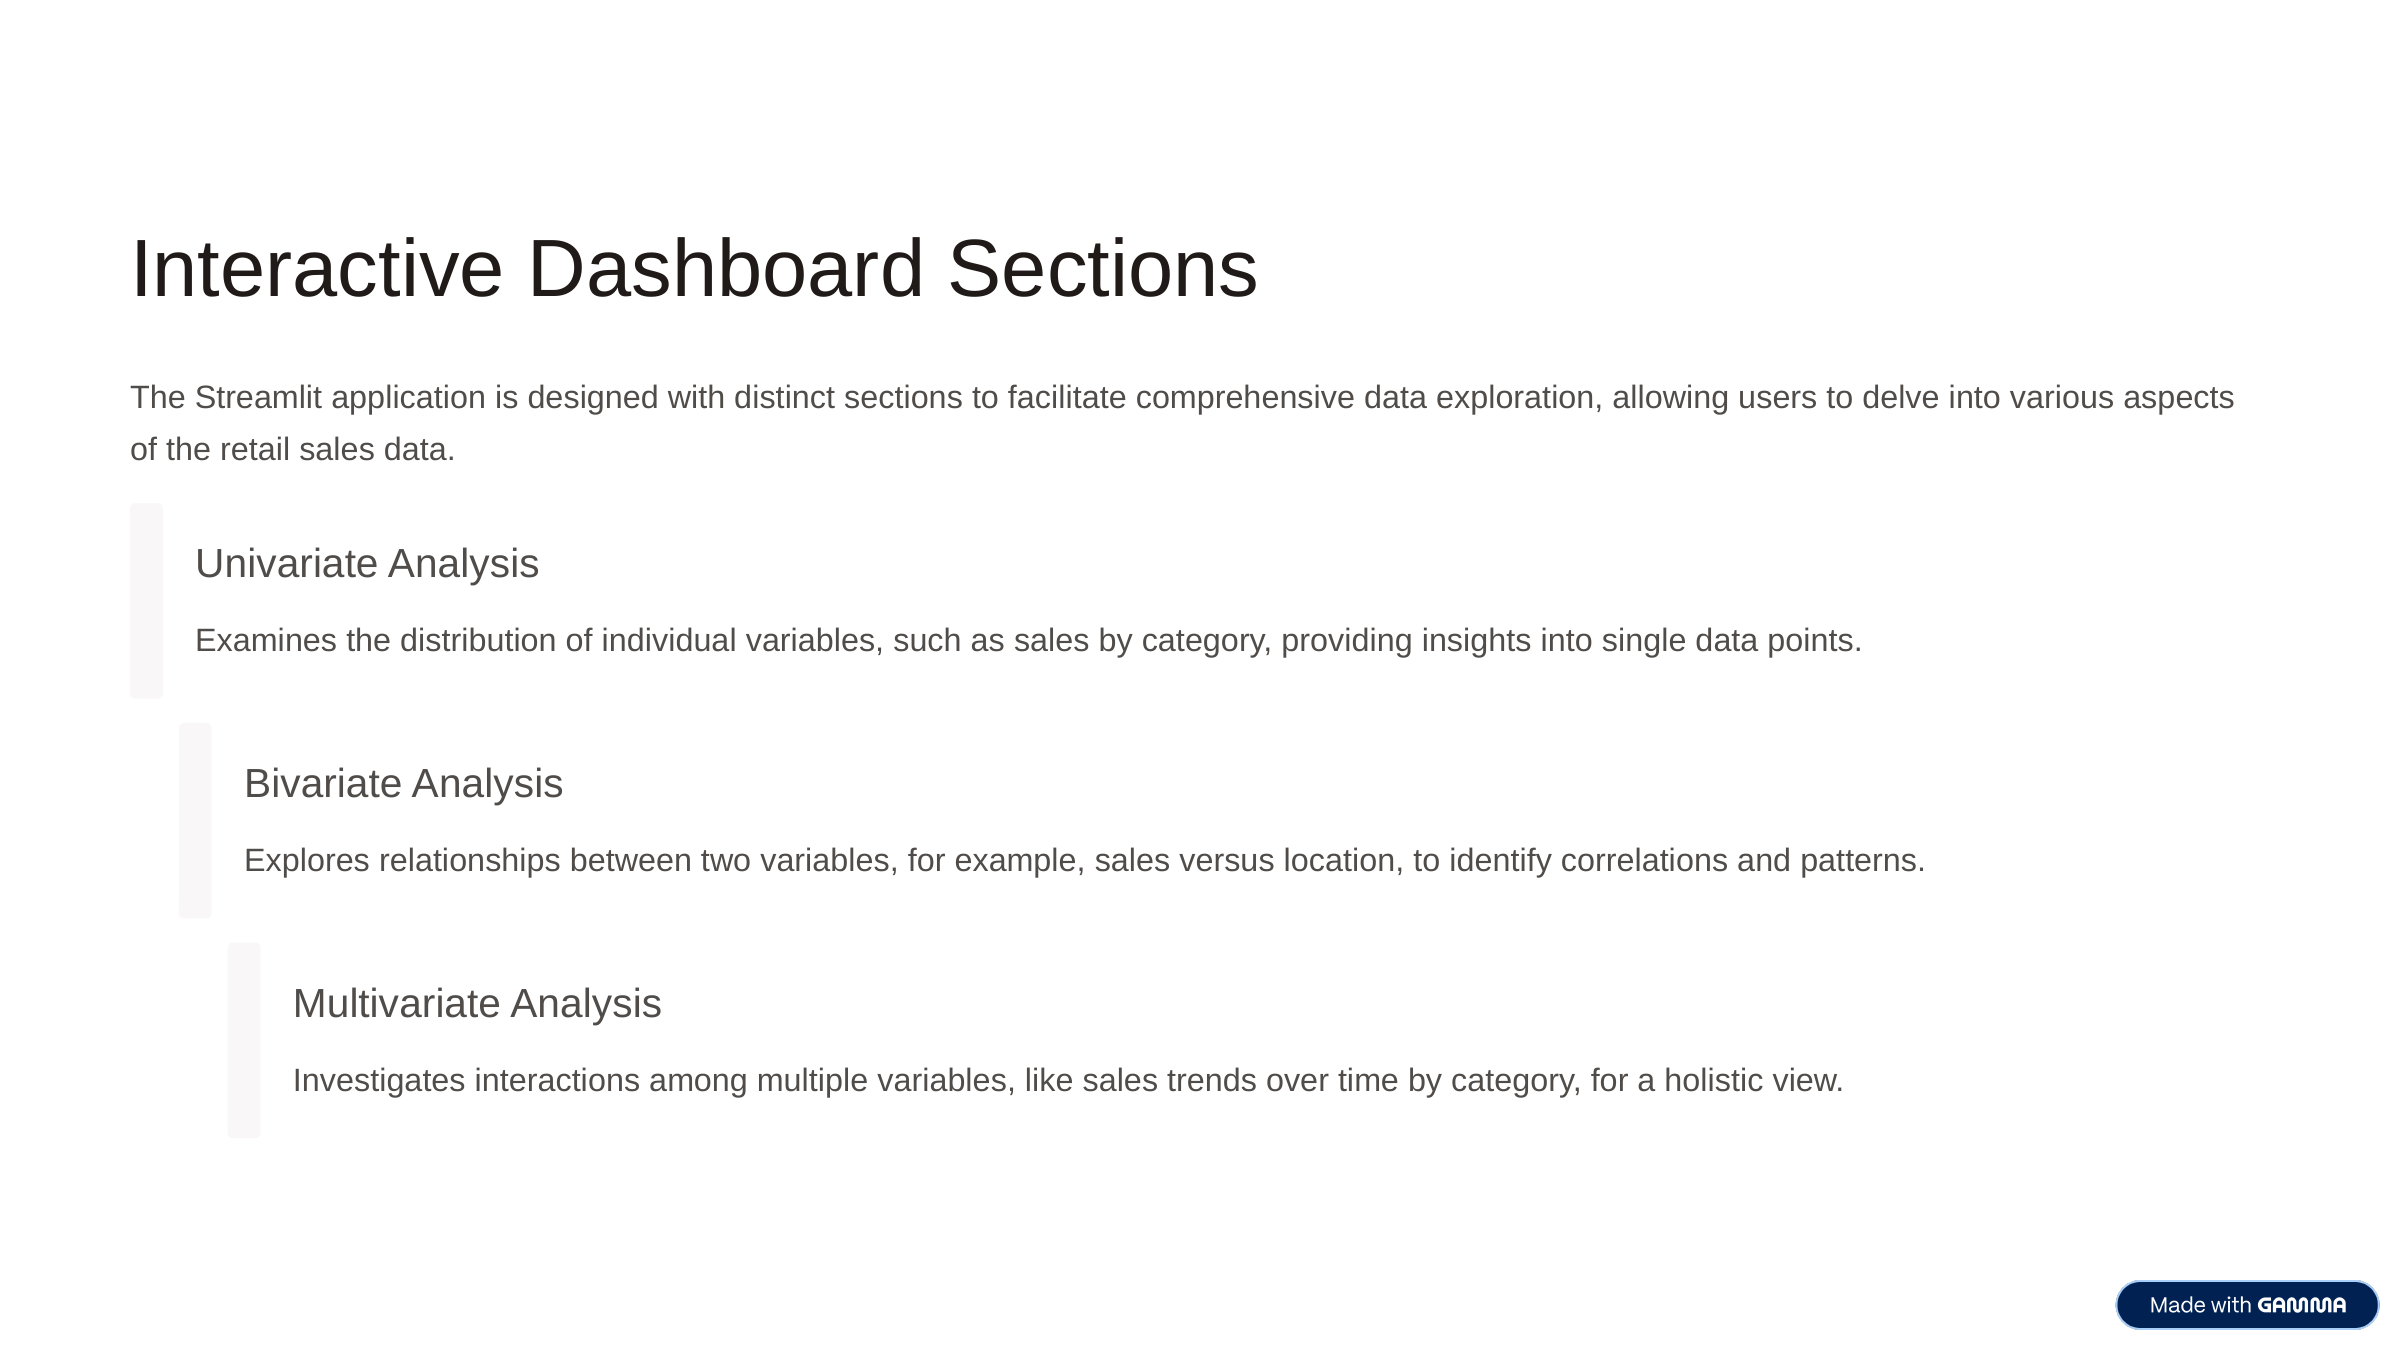

Interactive Dashboard Sections
The Streamlit application is designed with distinct sections to facilitate comprehensive data exploration, allowing users to delve into various aspects of the retail sales data.

Univariate Analysis
Examines the distribution of individual variables, such as sales by category, providing insights into single data points.

Bivariate Analysis
Explores relationships between two variables, for example, sales versus location, to identify correlations and patterns.

Multivariate Analysis
Investigates interactions among multiple variables, like sales trends over time by category, for a holistic view.